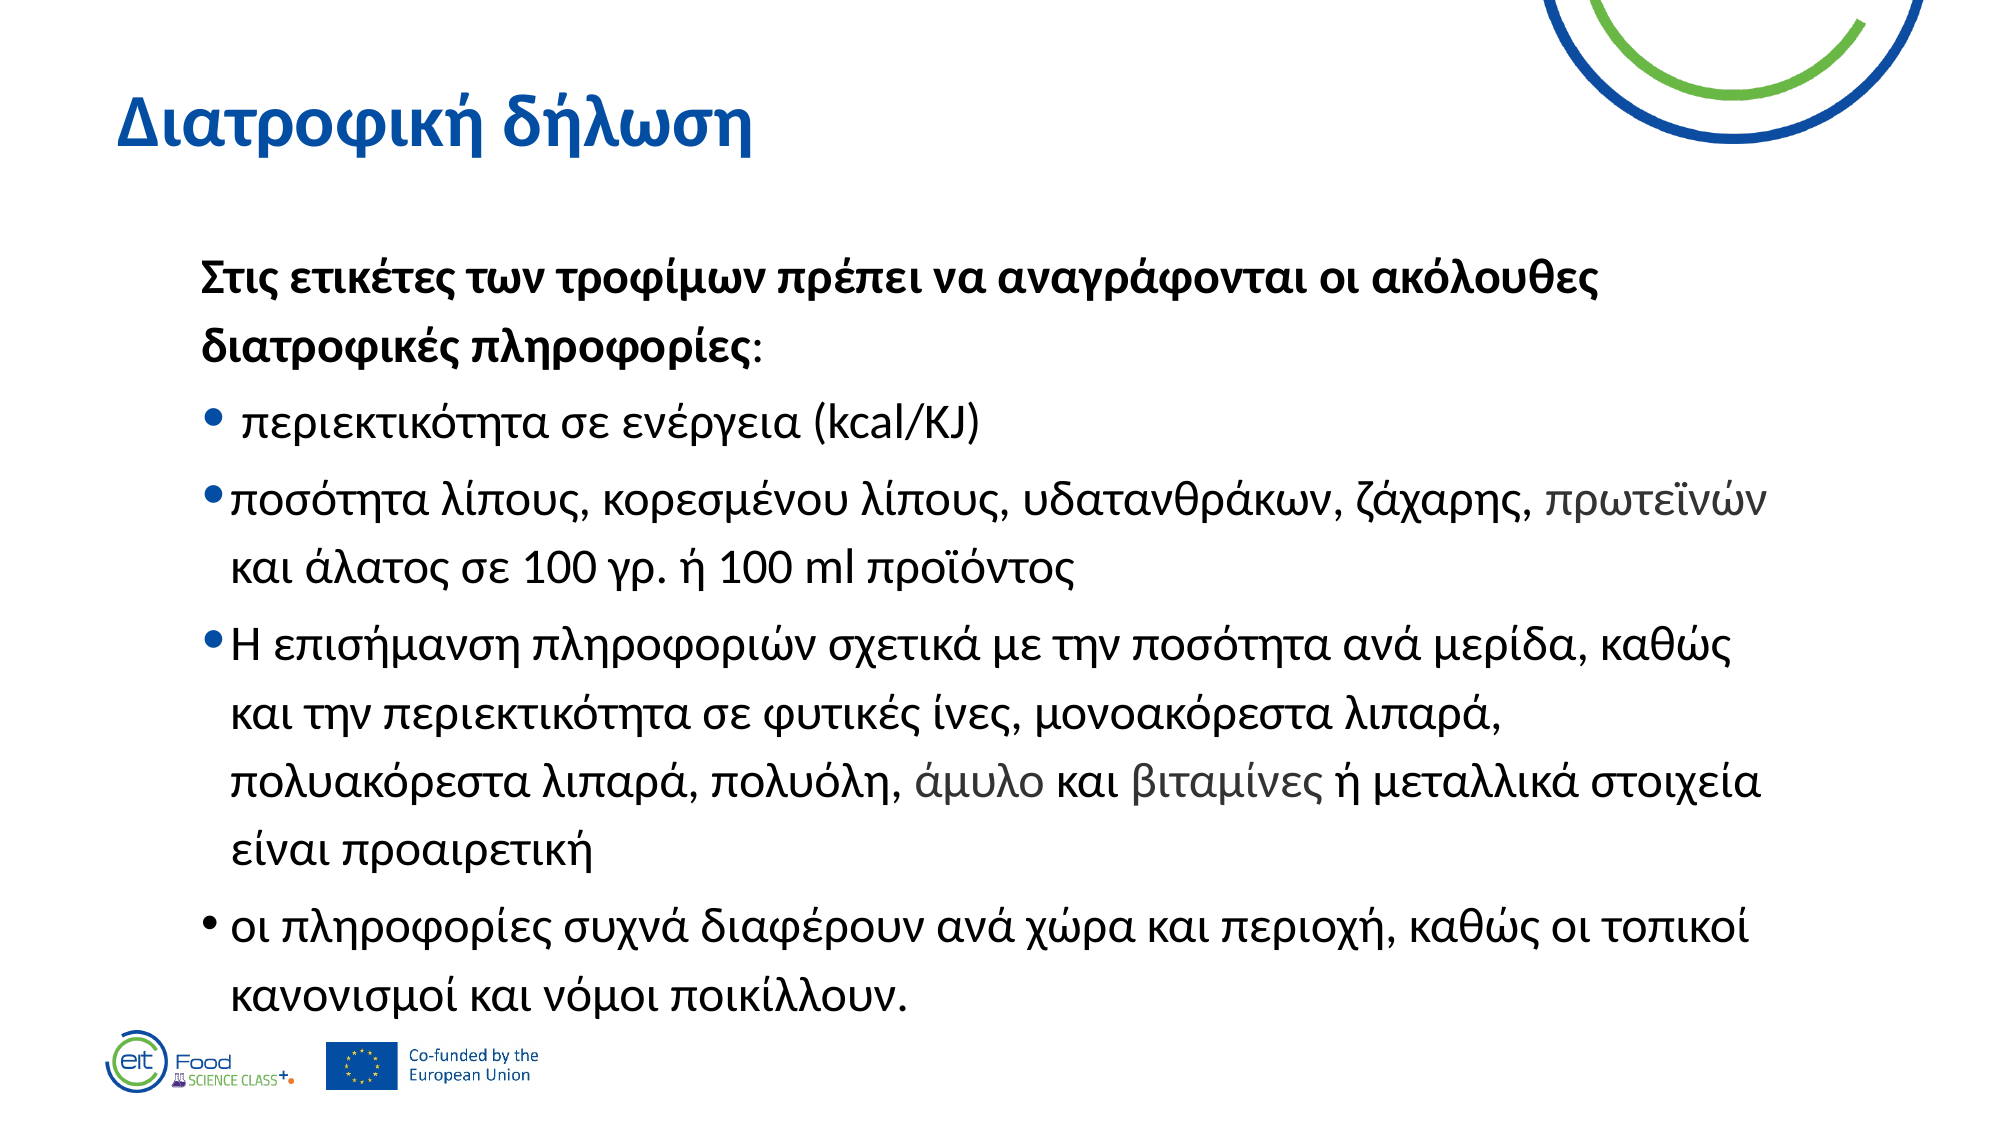

Διατροφική δήλωση
Στις ετικέτες των τροφίμων πρέπει να αναγράφονται οι ακόλουθες διατροφικές πληροφορίες:
 περιεκτικότητα σε ενέργεια (kcal/KJ)
ποσότητα λίπους, κορεσμένου λίπους, υδατανθράκων, ζάχαρης, πρωτεϊνών και άλατος σε 100 γρ. ή 100 ml προϊόντος
Η επισήμανση πληροφοριών σχετικά με την ποσότητα ανά μερίδα, καθώς και την περιεκτικότητα σε φυτικές ίνες, μονοακόρεστα λιπαρά, πολυακόρεστα λιπαρά, πολυόλη, άμυλο και βιταμίνες ή μεταλλικά στοιχεία είναι προαιρετική
οι πληροφορίες συχνά διαφέρουν ανά χώρα και περιοχή, καθώς οι τοπικοί κανονισμοί και νόμοι ποικίλλουν.